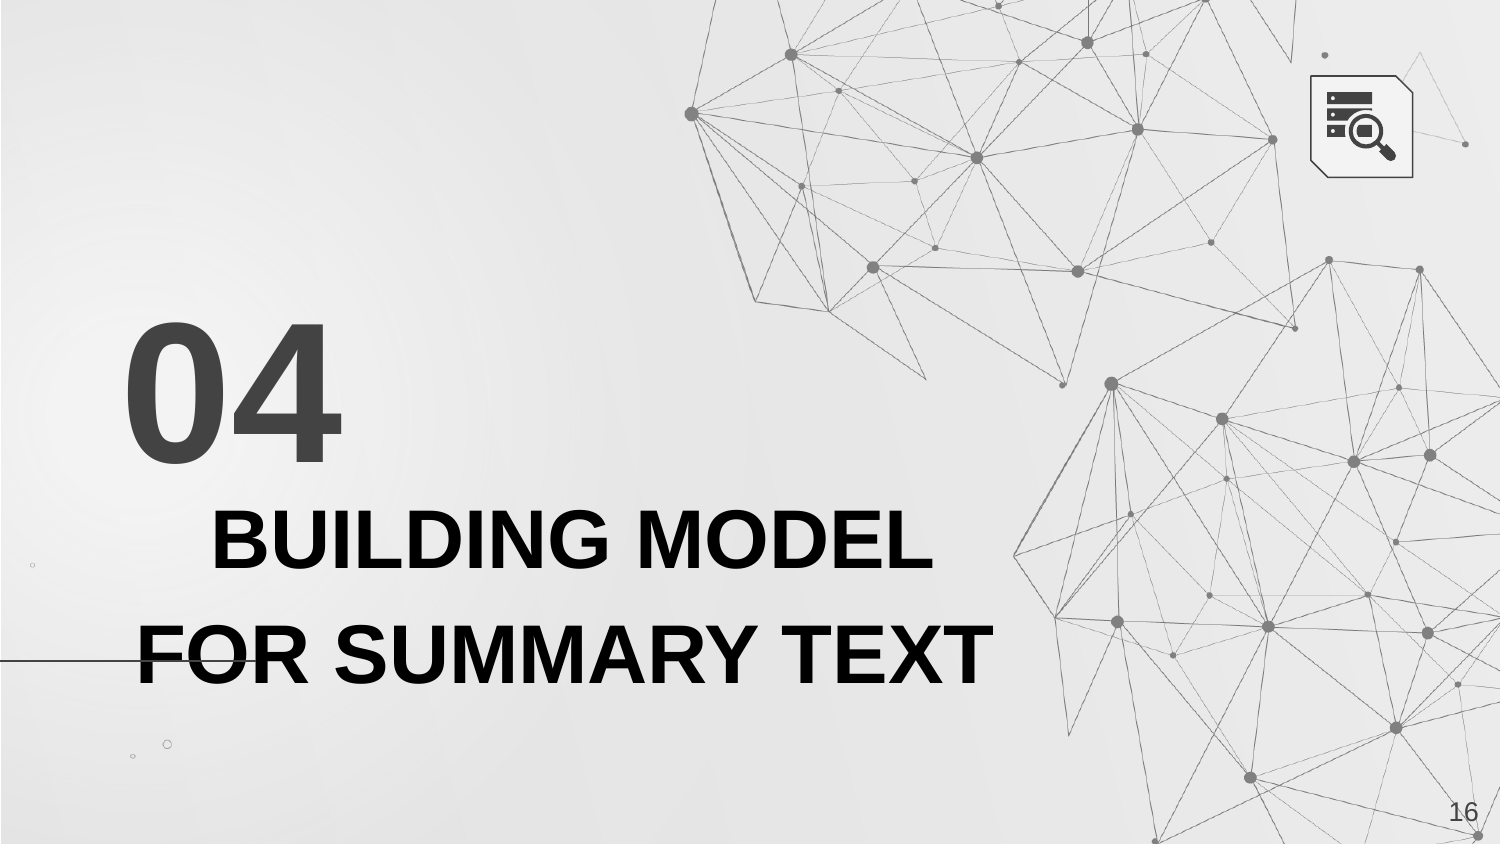

04
# BUILDING MODEL FOR SUMMARY TEXT
16